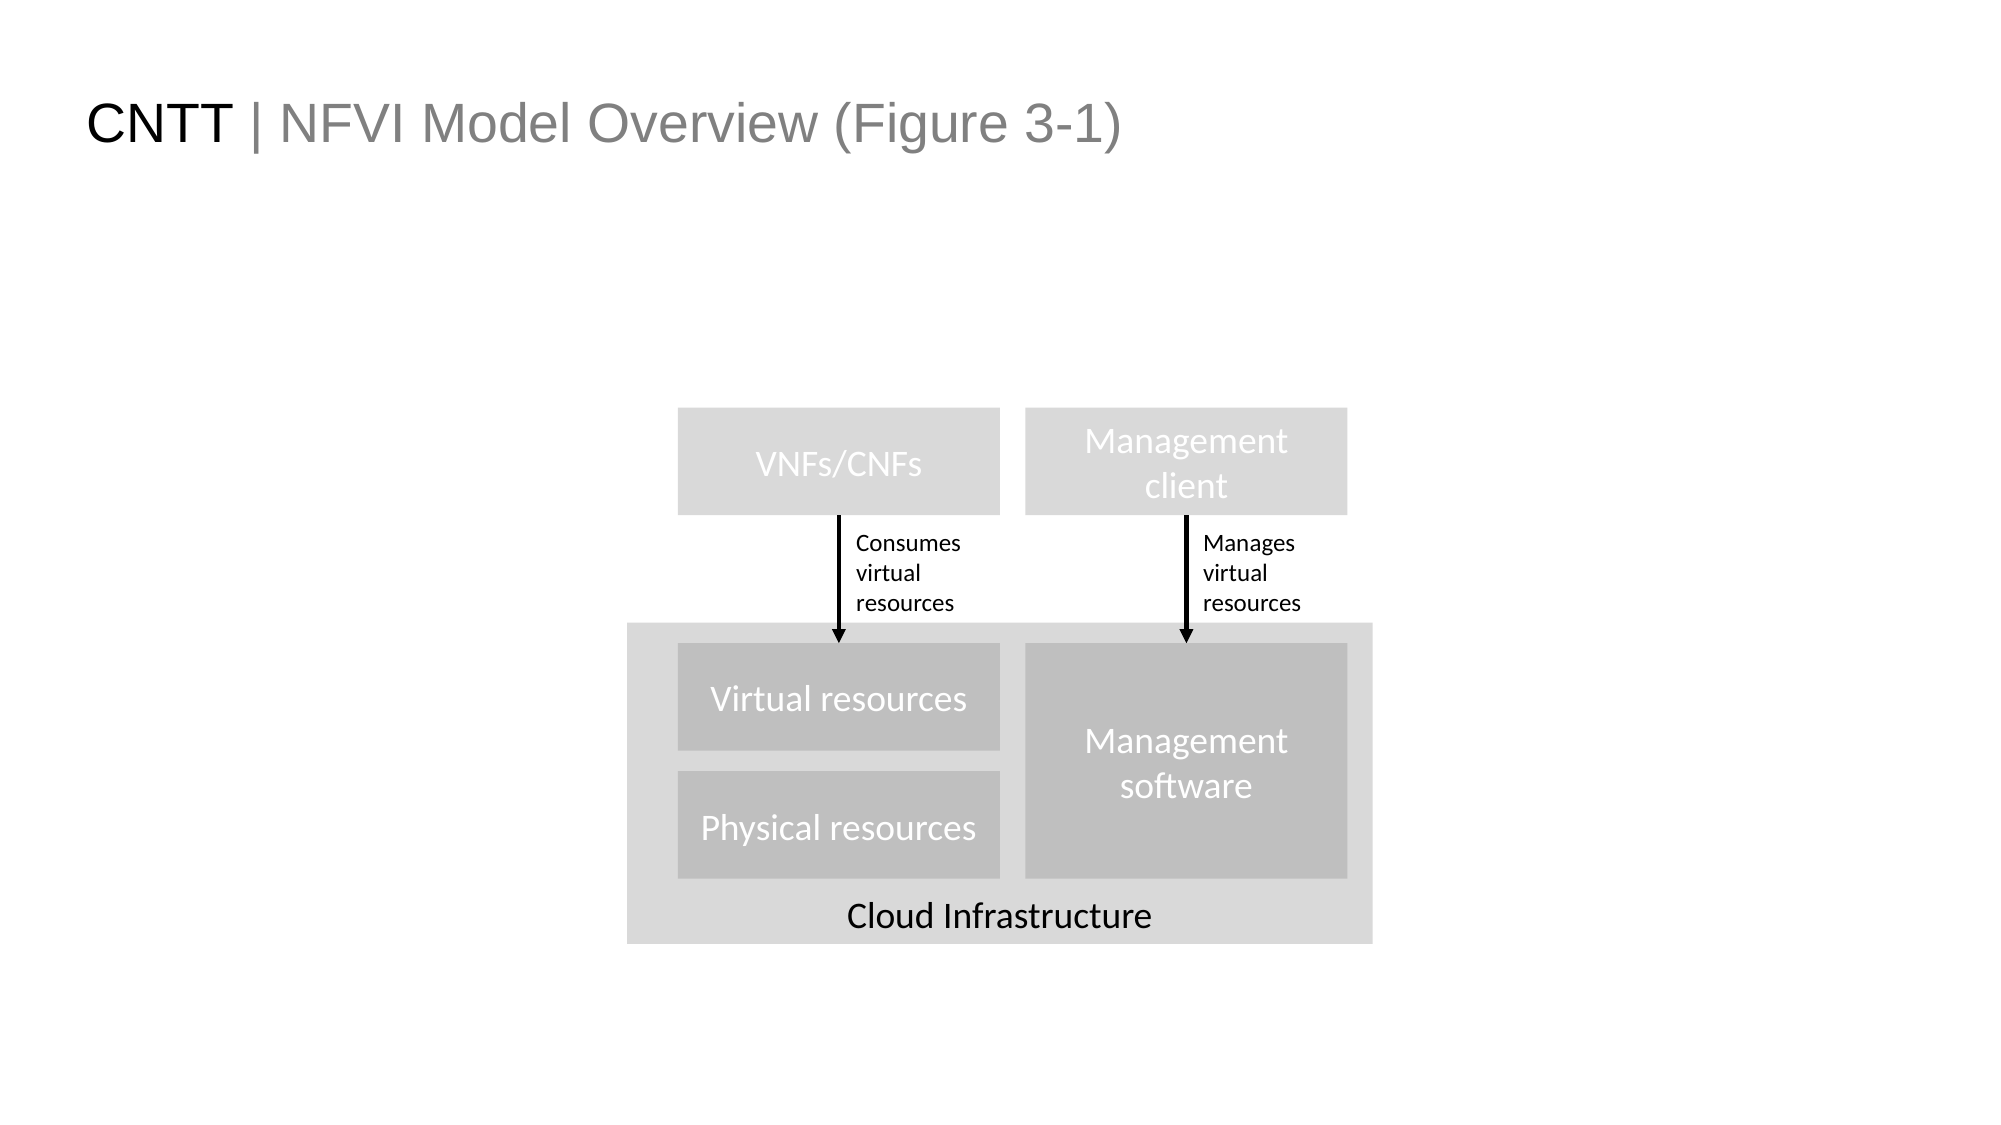

CNTT | NFVI Model Overview (Figure 3-1)
VNFs/CNFs
Management client
Consumes virtual resources
Manages virtual resources
Cloud Infrastructure
Management software
Virtual resources
Physical resources